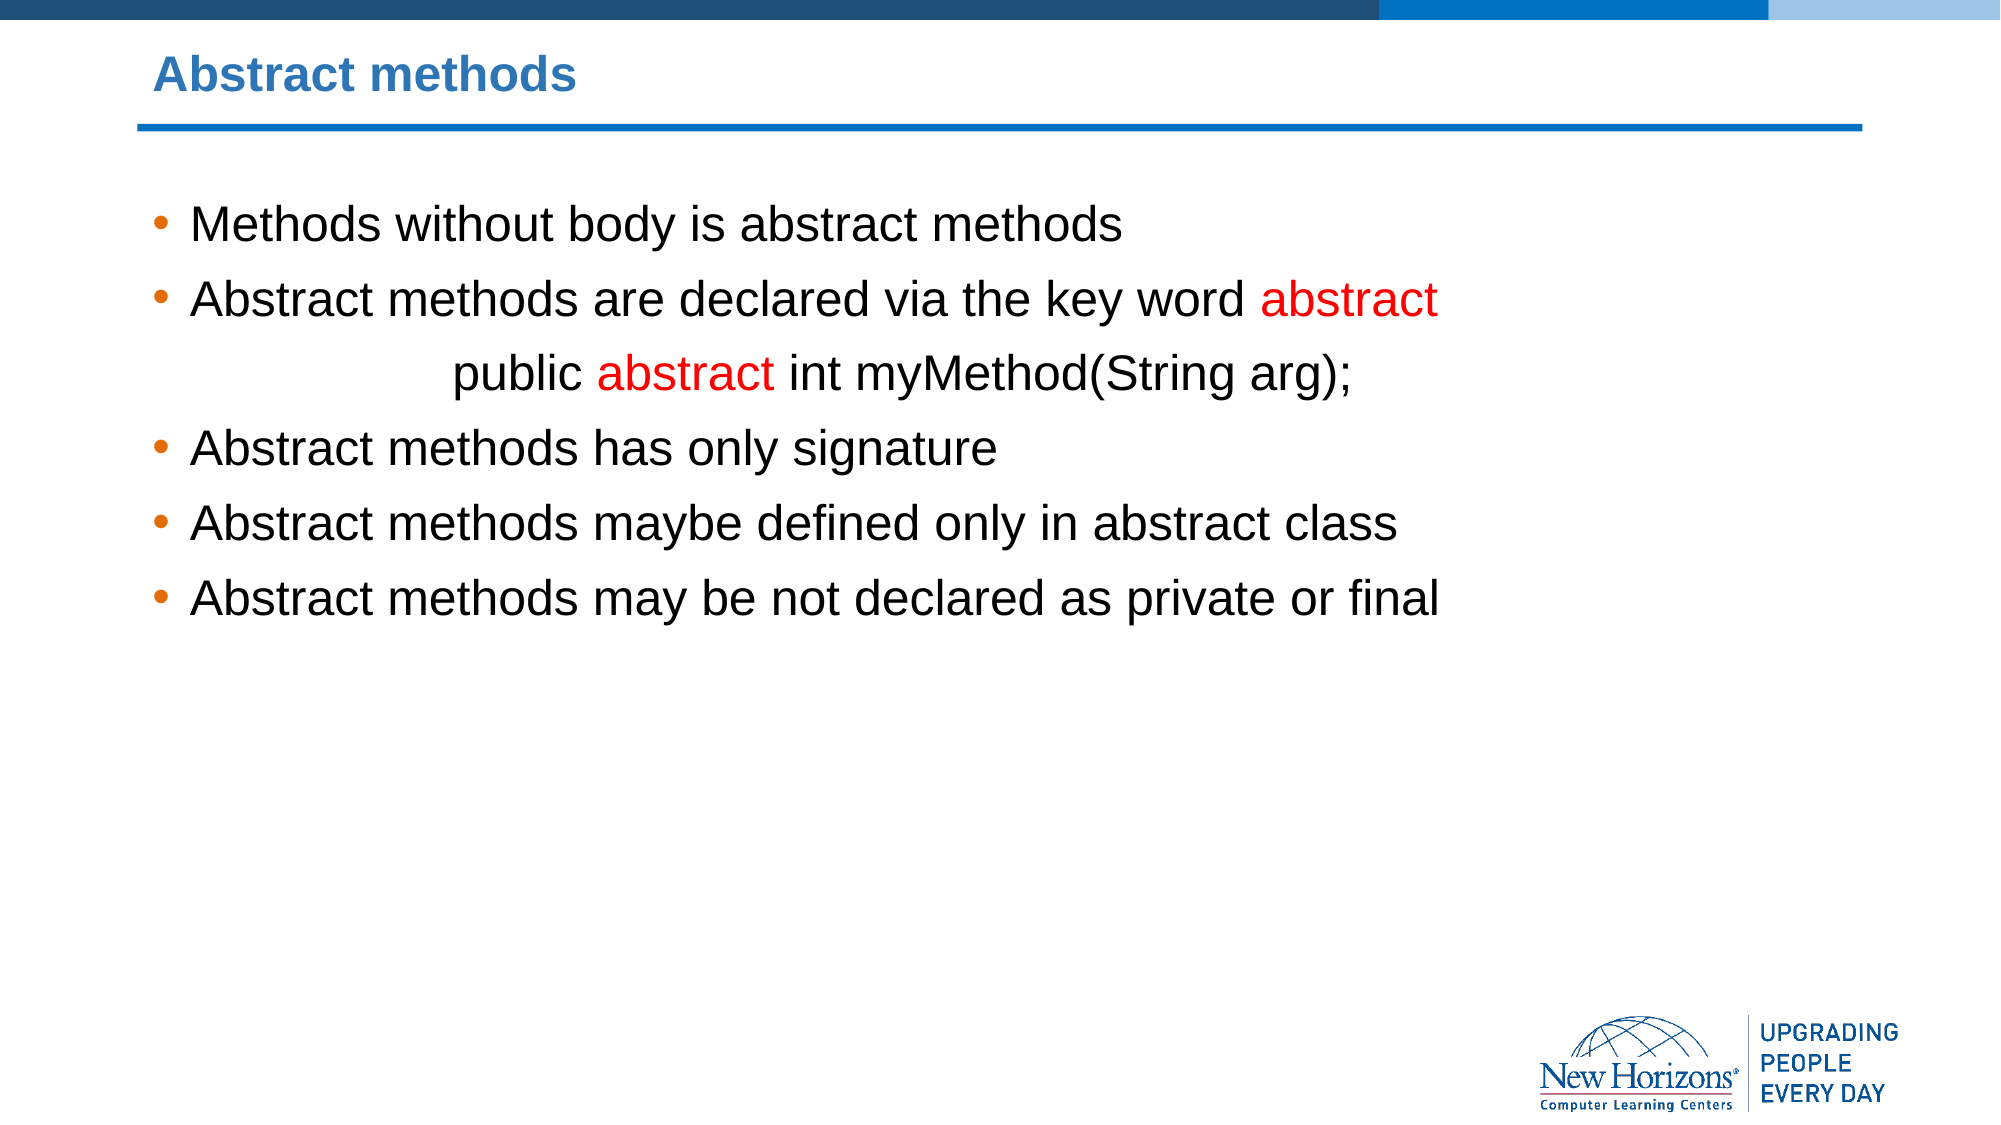

# Abstract methods
Methods without body is abstract methods
Abstract methods are declared via the key word abstract
		public abstract int myMethod(String arg);
Abstract methods has only signature
Abstract methods maybe defined only in abstract class
Abstract methods may be not declared as private or final